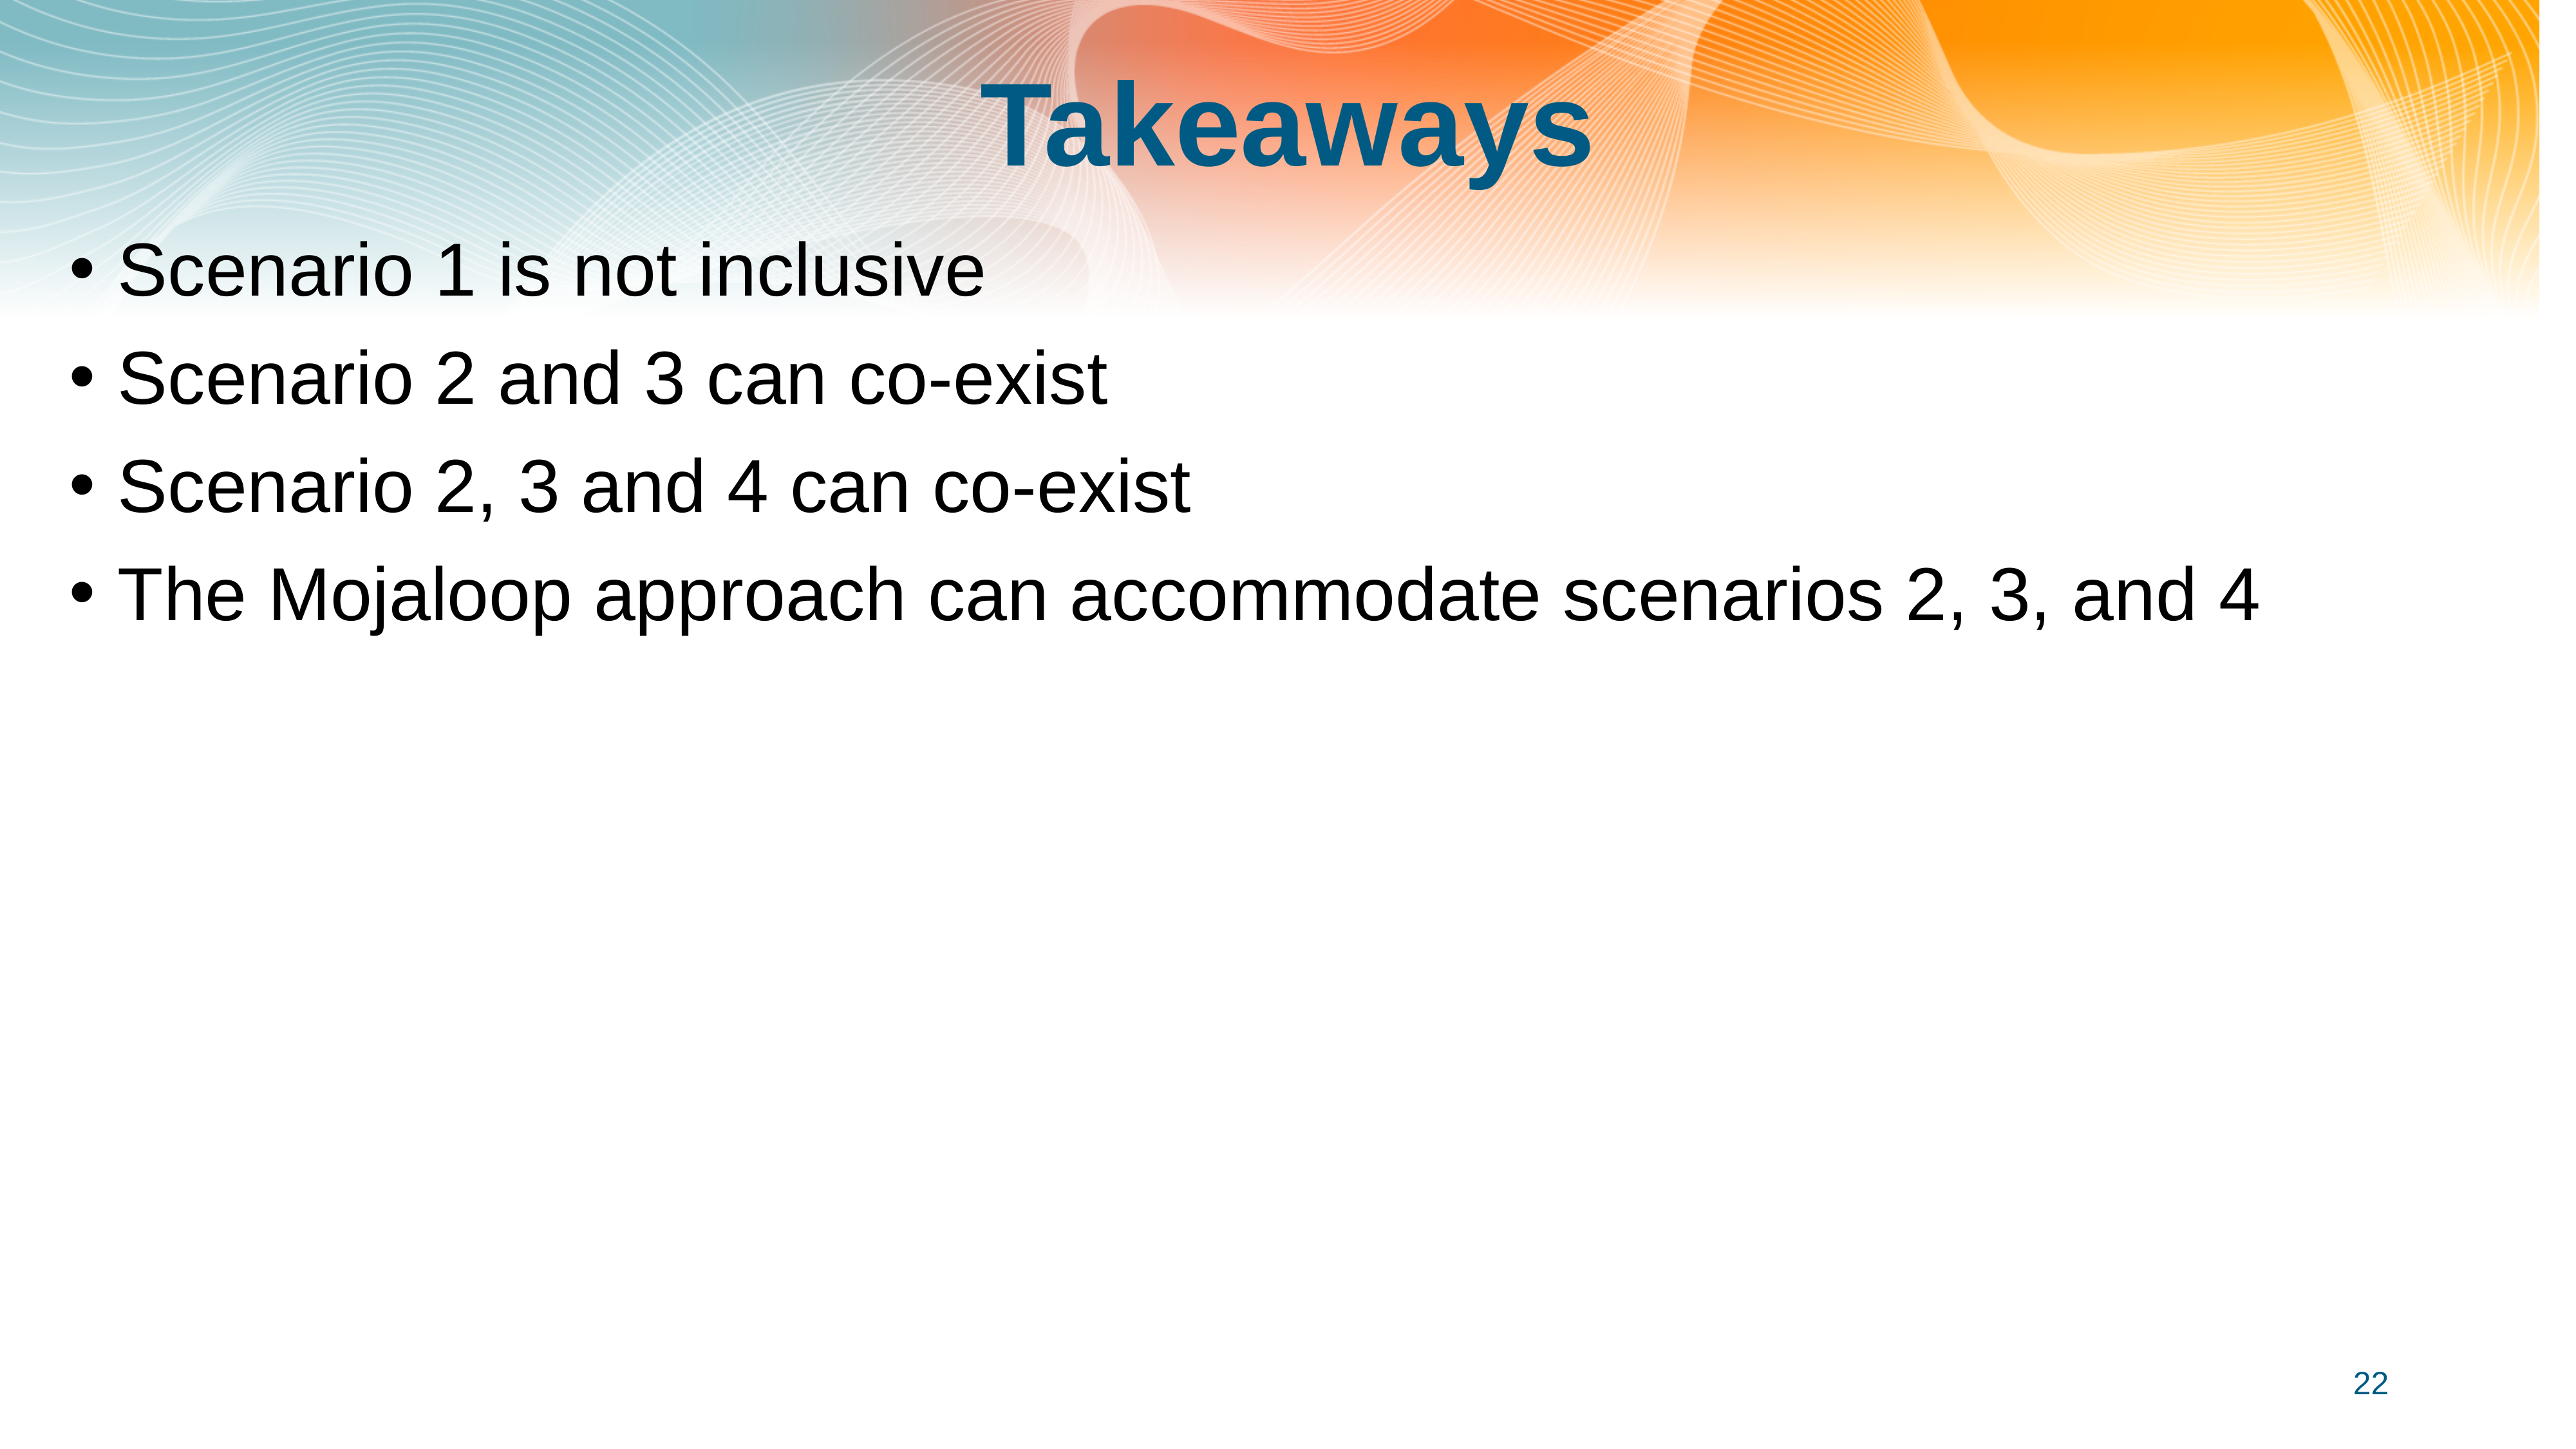

# Takeaways
Scenario 1 is not inclusive
Scenario 2 and 3 can co-exist
Scenario 2, 3 and 4 can co-exist
The Mojaloop approach can accommodate scenarios 2, 3, and 4
22